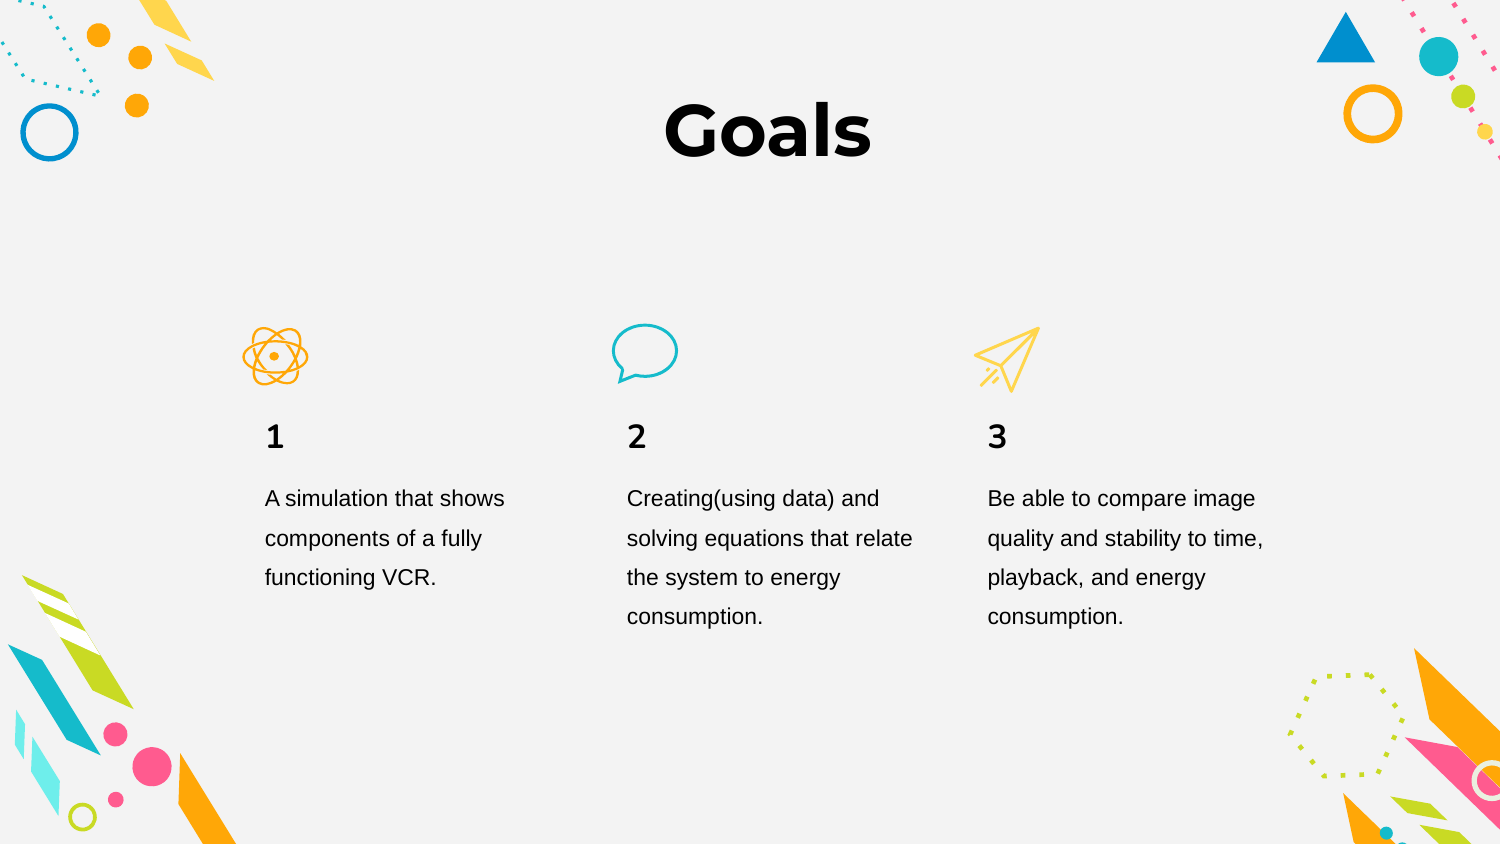

Goals

1
2
3
A simulation that shows components of a fully functioning VCR.
Creating(using data) and solving equations that relate the system to energy consumption.
Be able to compare image quality and stability to time, playback, and energy consumption.